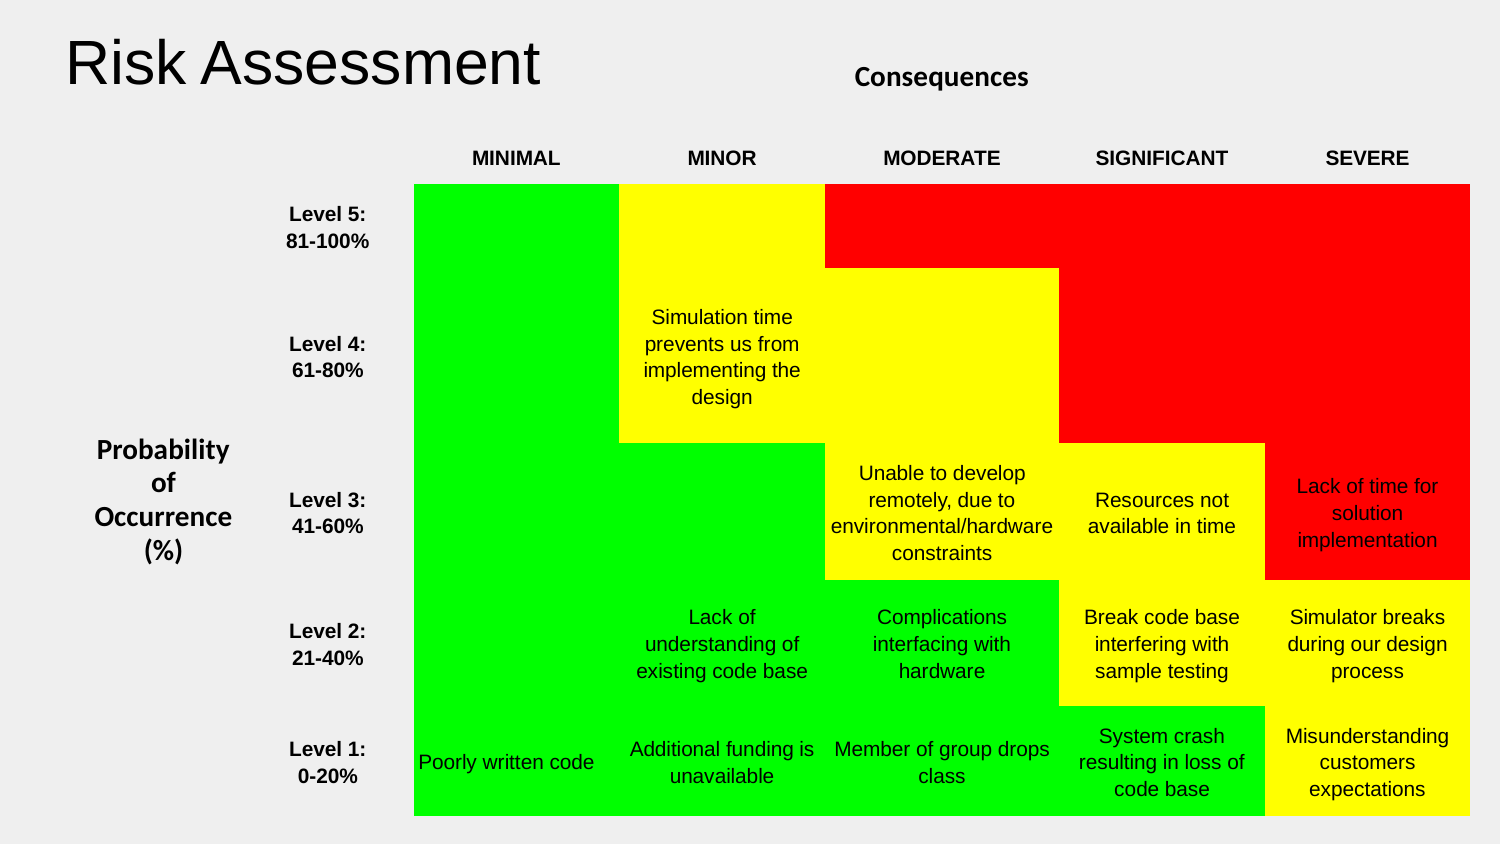

# Risk Assessment
|  |  | Consequences |  |  |  |  |
| --- | --- | --- | --- | --- | --- | --- |
|  |  | MINIMAL | MINOR | MODERATE | SIGNIFICANT | SEVERE |
| Probability of Occurrence (%) | Level 5: 81-100% |  |  |  |  |  |
|  | Level 4: 61-80% |  | Simulation time prevents us from implementing the design |  |  |  |
|  | Level 3: 41-60% |  |  | Unable to develop remotely, due to environmental/hardware constraints | Resources not available in time | Lack of time for solution implementation |
|  | Level 2: 21-40% |  | Lack of understanding of existing code base | Complications interfacing with hardware | Break code base interfering with sample testing | Simulator breaks during our design process |
|  | Level 1: 0-20% | Poorly written code | Additional funding is unavailable | Member of group drops class | System crash resulting in loss of code base | Misunderstanding customers expectations |